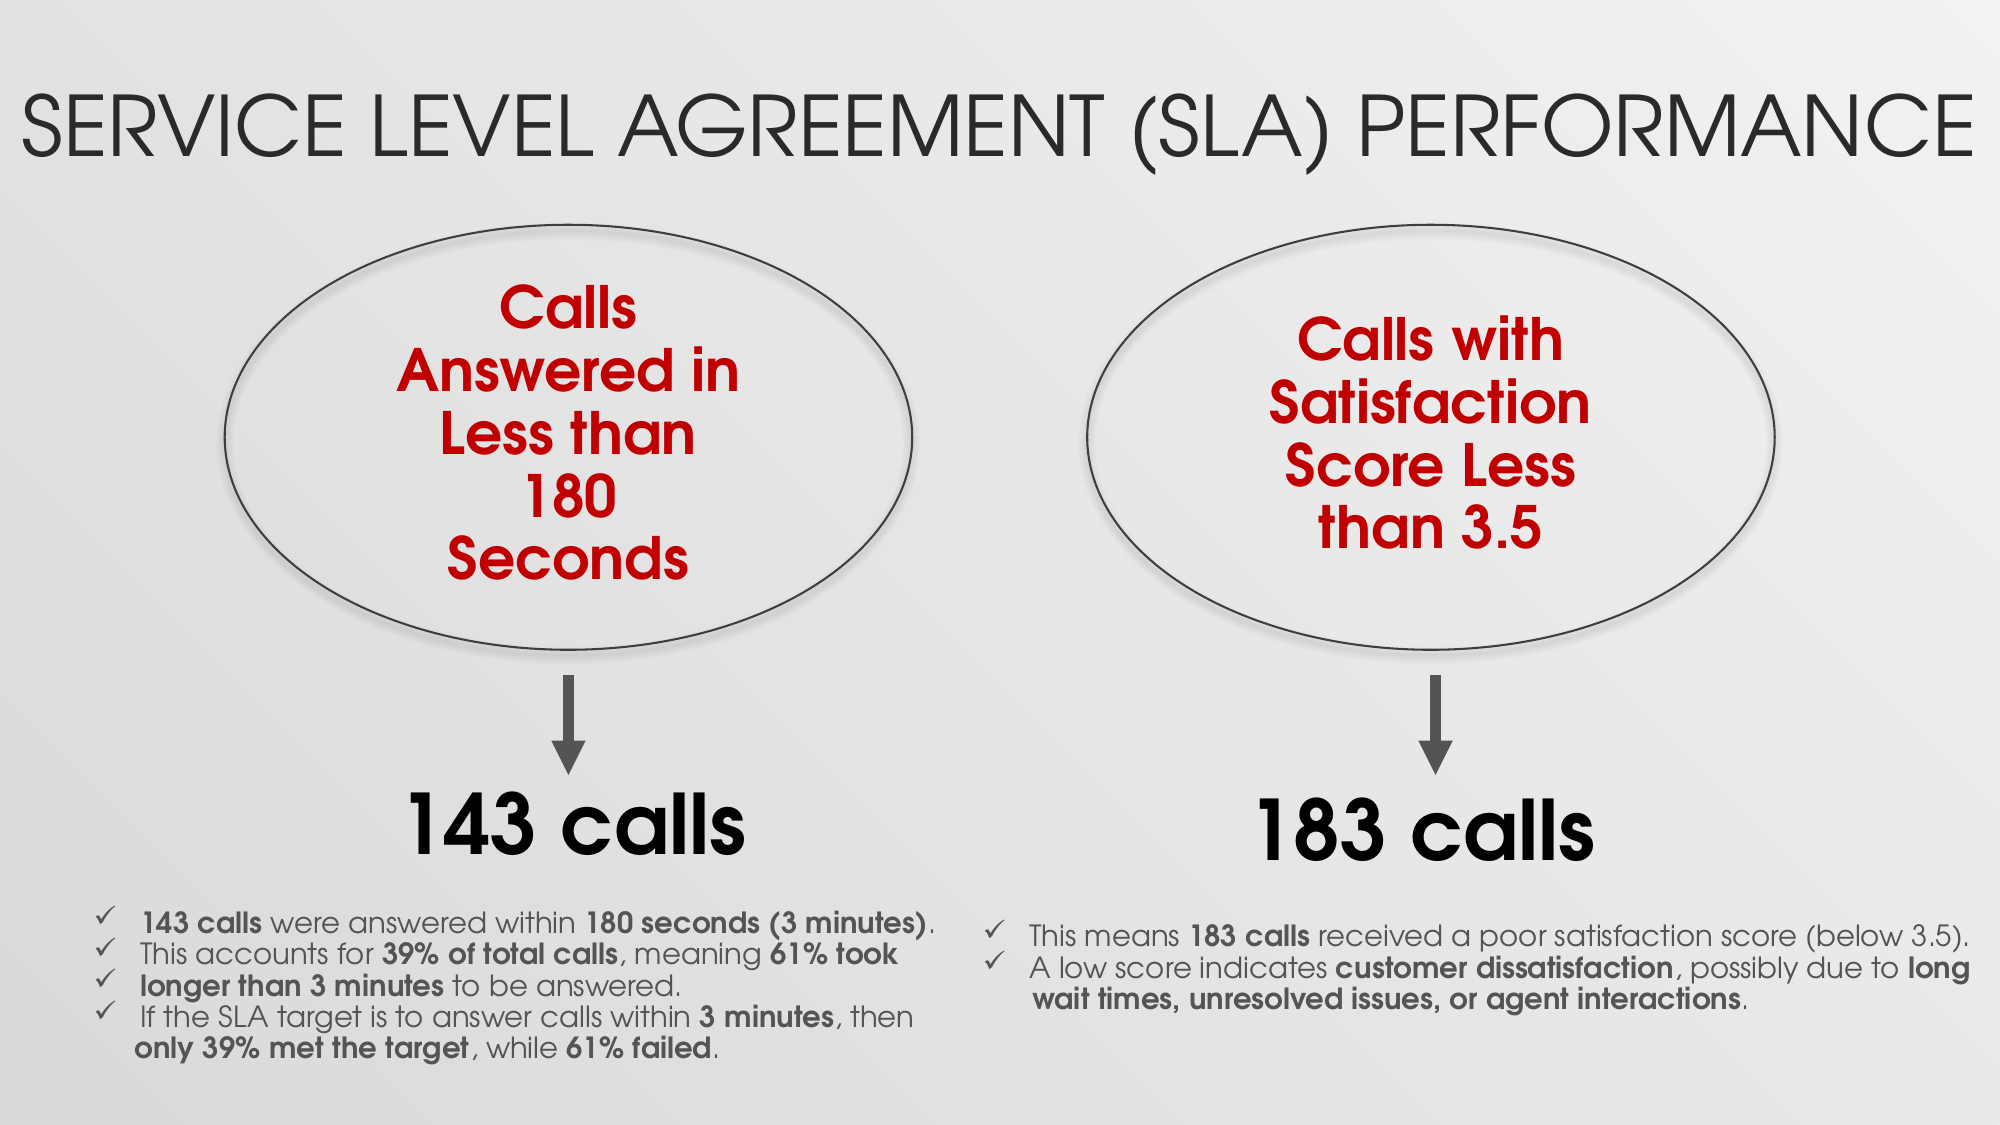

# Service Level Agreement (SLA) Performance

Calls Answered in Less than 180 Seconds
Calls with Satisfaction Score Less than 3.5
143 calls
183 calls
143 calls were answered within 180 seconds (3 minutes).
This accounts for 39% of total calls, meaning 61% took
longer than 3 minutes to be answered.
If the SLA target is to answer calls within 3 minutes, then
     only 39% met the target, while 61% failed.
This means 183 calls received a poor satisfaction score (below 3.5).
A low score indicates customer dissatisfaction, possibly due to long
      wait times, unresolved issues, or agent interactions.